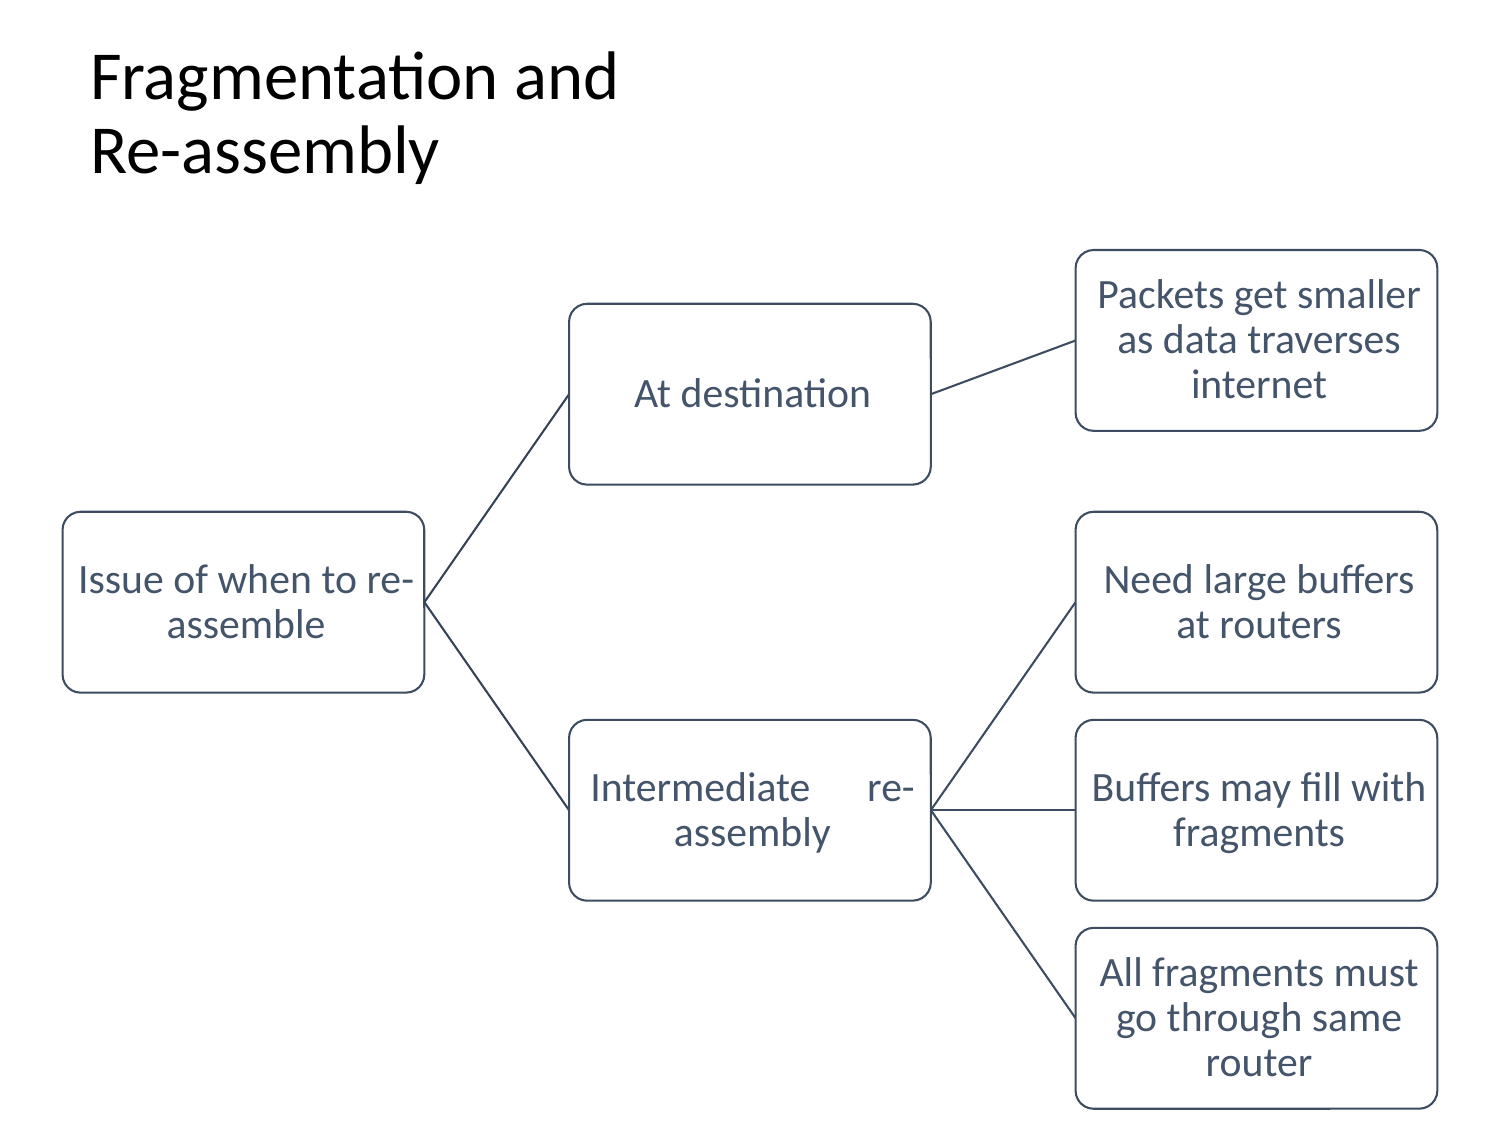

# Fragmentation and Re-assembly
Issue of when to re-assemble

At destination

Packets get smaller as data traverses internet

Intermediate      re-assembly

Need large buffers at routers

Buffers may fill with fragments

All fragments must go through same router